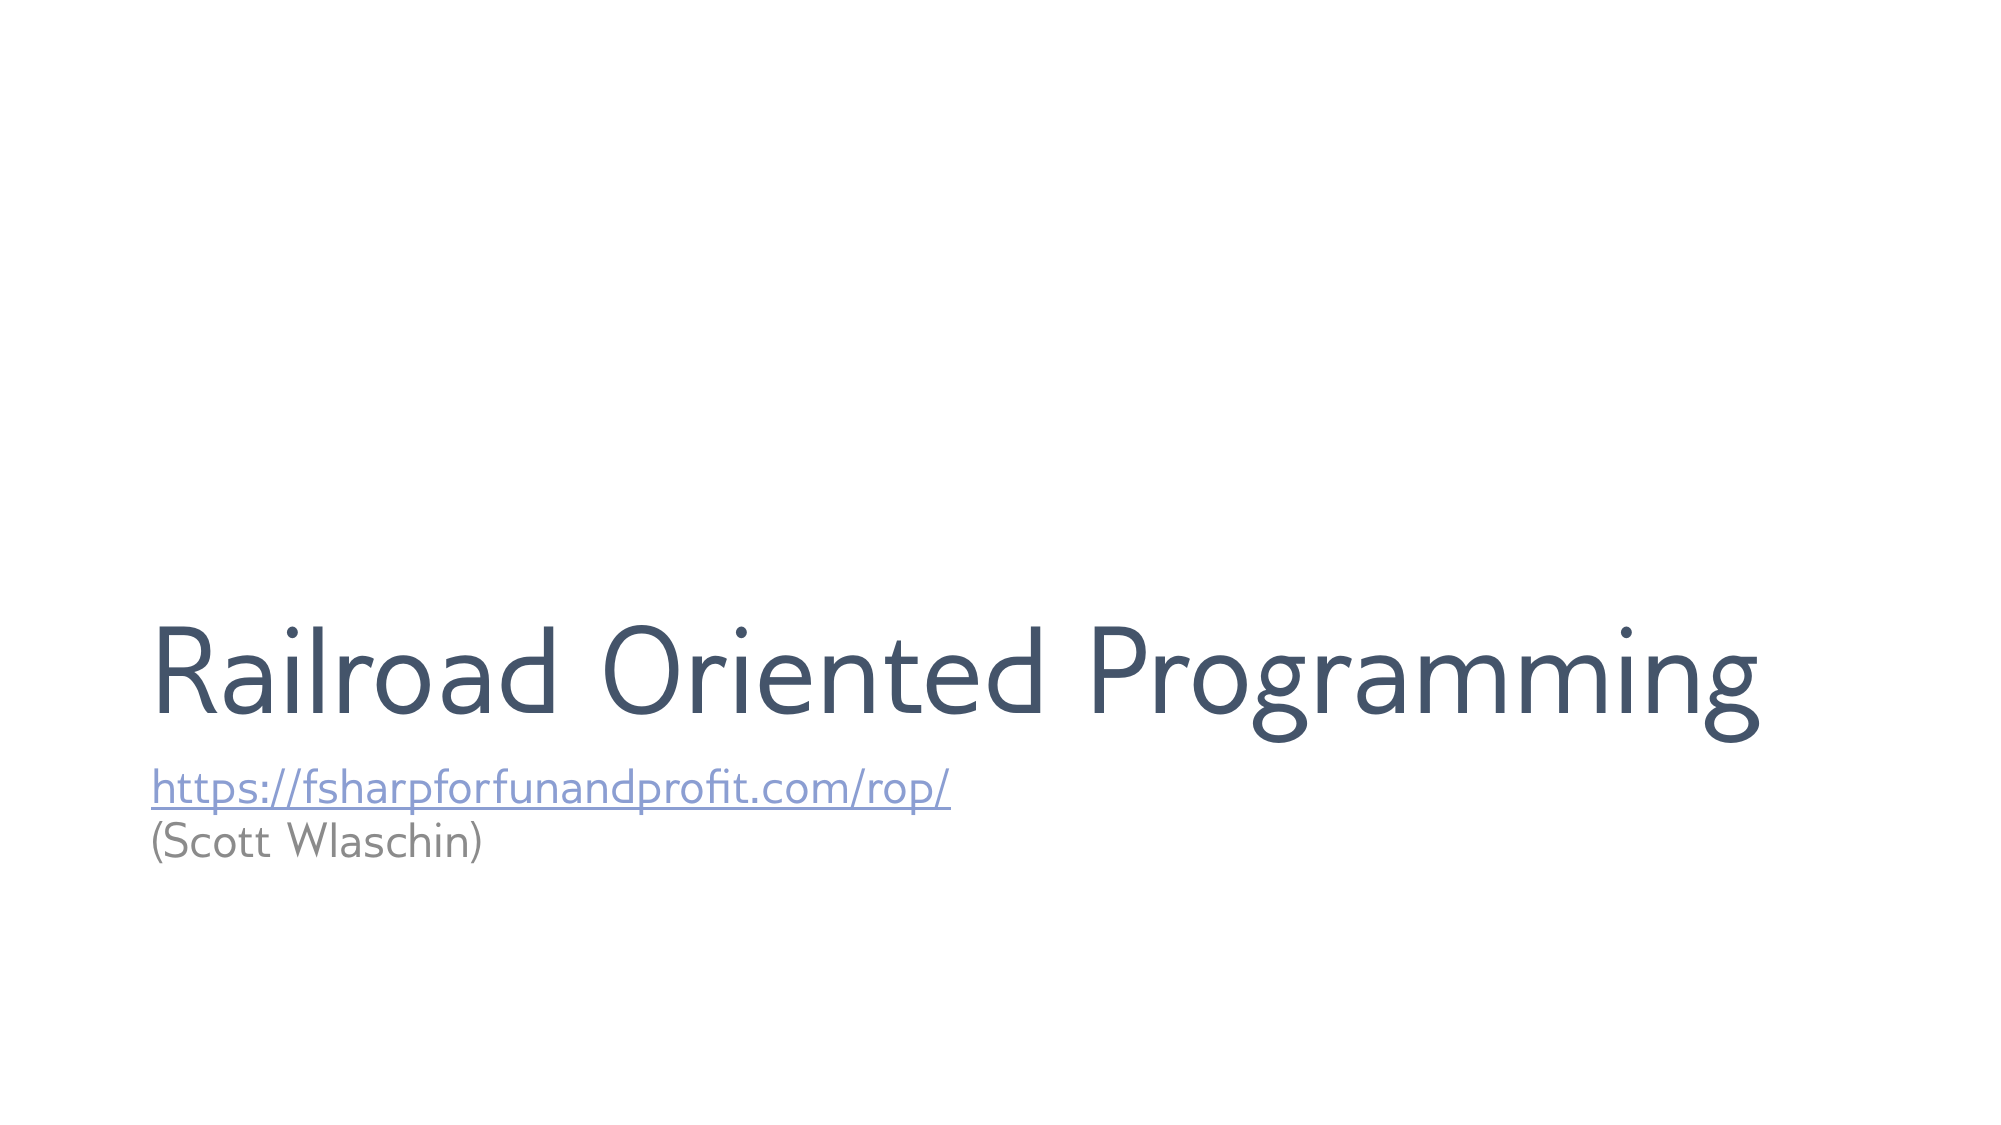

# Railroad Oriented Programming
https://fsharpforfunandprofit.com/rop/
(Scott Wlaschin)